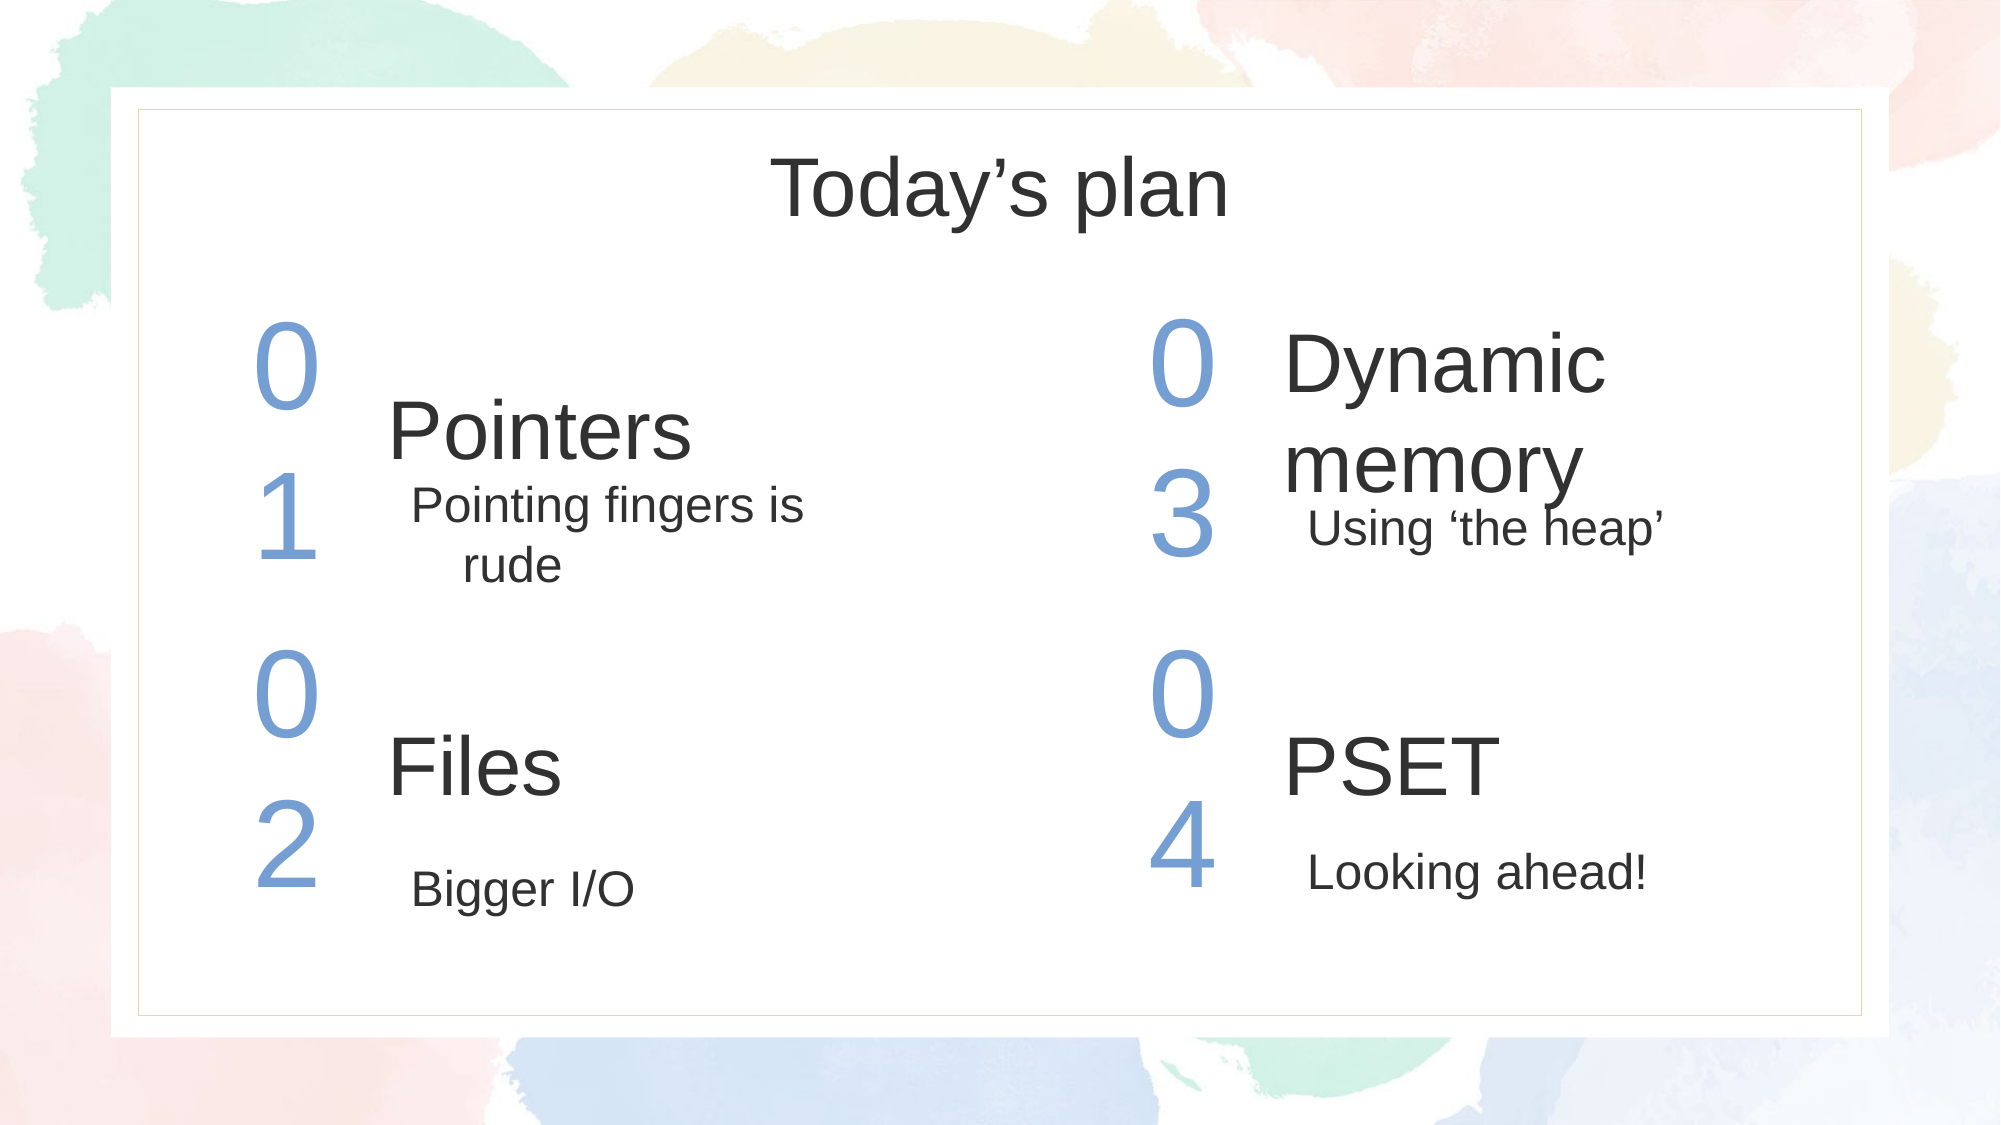

# Today’s plan
Dynamic memory
Pointers
03
01
Using ‘the heap’
Pointing fingers is rude
02
Files
04
PSET
Looking ahead!
Bigger I/O